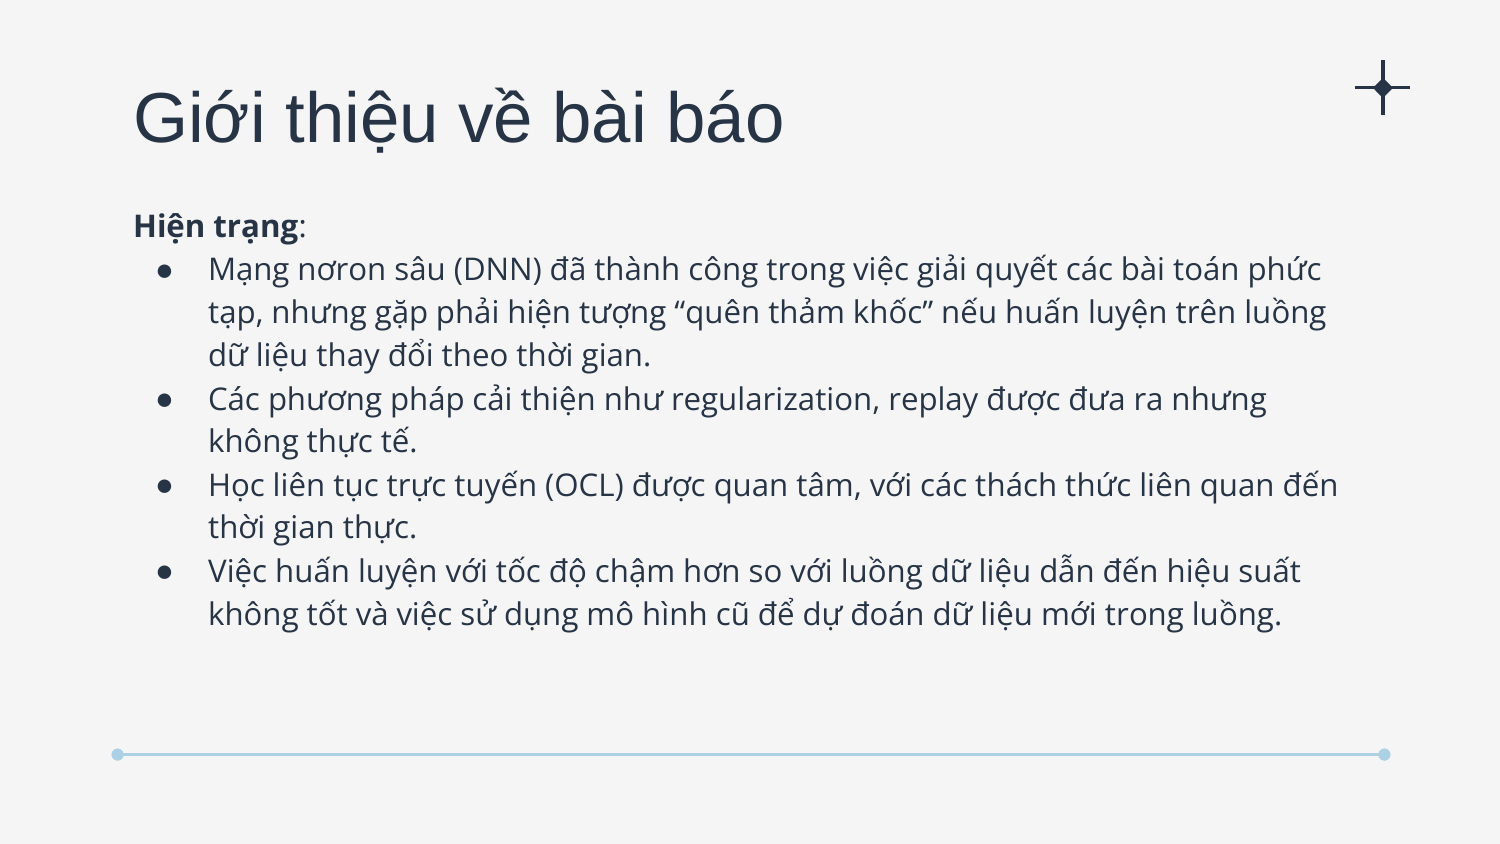

# Giới thiệu về bài báo
Hiện trạng:
Mạng nơron sâu (DNN) đã thành công trong việc giải quyết các bài toán phức tạp, nhưng gặp phải hiện tượng “quên thảm khốc” nếu huấn luyện trên luồng dữ liệu thay đổi theo thời gian.
Các phương pháp cải thiện như regularization, replay được đưa ra nhưng không thực tế.
Học liên tục trực tuyến (OCL) được quan tâm, với các thách thức liên quan đến thời gian thực.
Việc huấn luyện với tốc độ chậm hơn so với luồng dữ liệu dẫn đến hiệu suất không tốt và việc sử dụng mô hình cũ để dự đoán dữ liệu mới trong luồng.